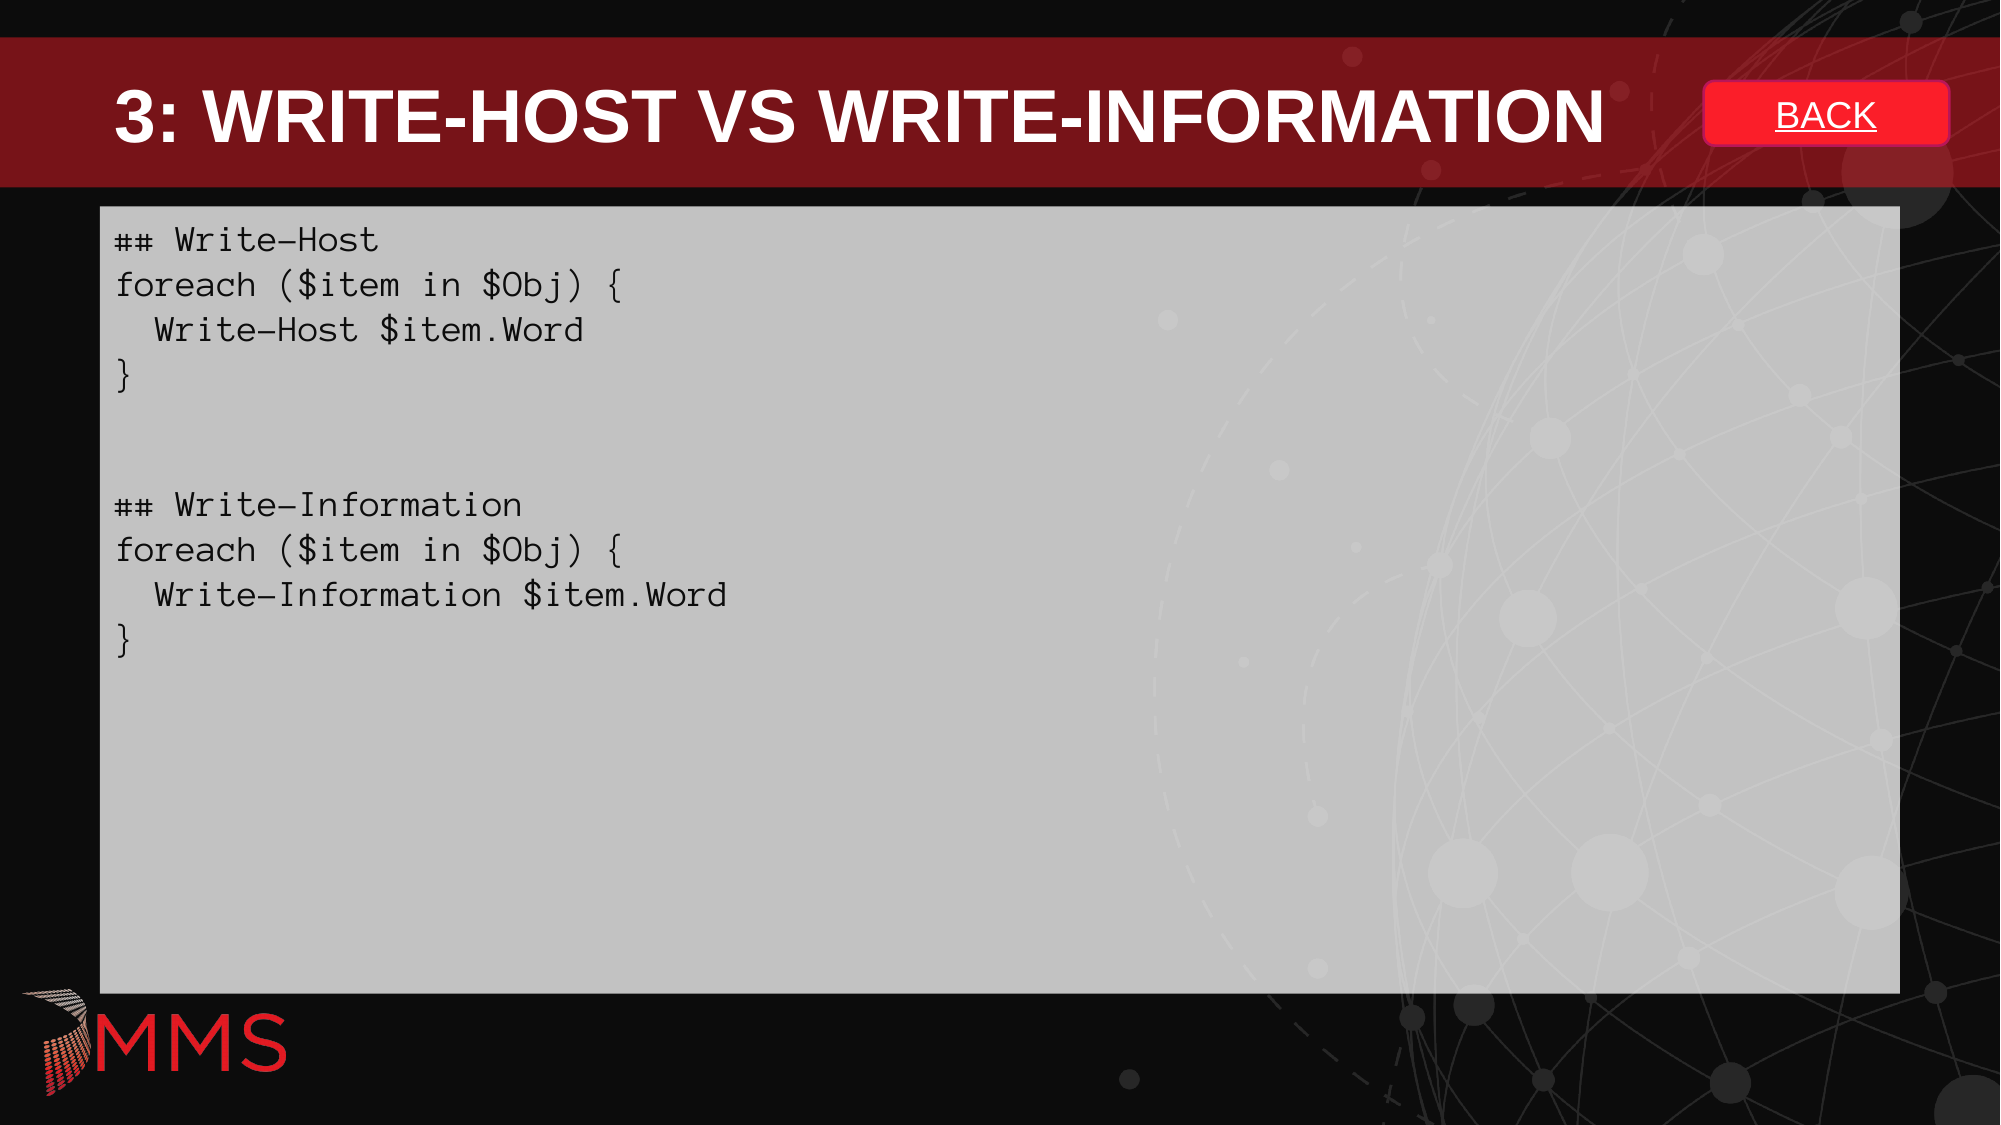

# 3: Write-Host vs Write-Information
BACK
## Write-Host foreach ($item in $Obj) { Write-Host $item.Word }

## Write-Information foreach ($item in $Obj) { Write-Information $item.Word }